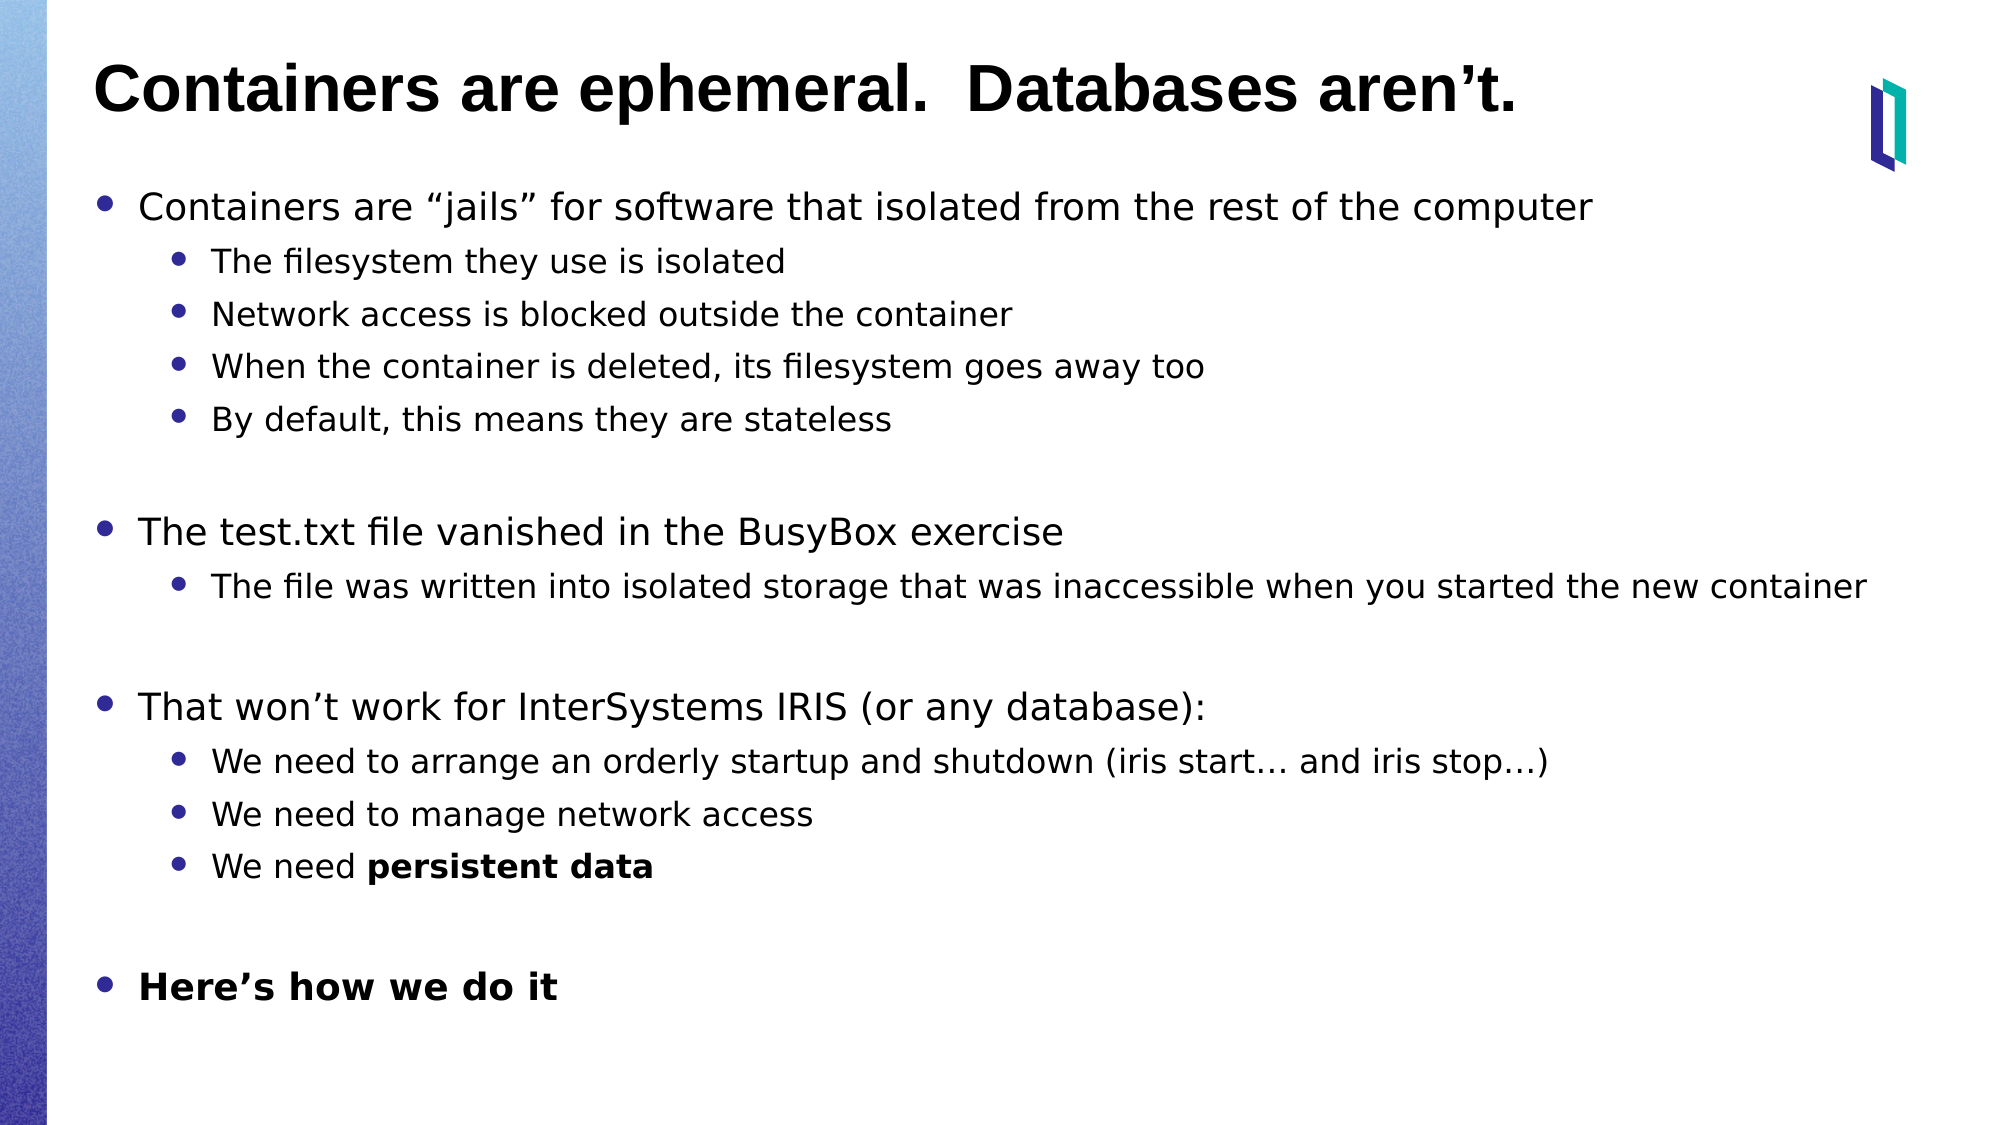

# Containers are ephemeral.  Databases aren’t.
Containers are “jails” for software that isolated from the rest of the computer
The filesystem they use is isolated
Network access is blocked outside the container
When the container is deleted, its filesystem goes away too
By default, this means they are stateless

The test.txt file vanished in the BusyBox exercise
The file was written into isolated storage that was inaccessible when you started the new container

That won’t work for InterSystems IRIS (or any database):
We need to arrange an orderly startup and shutdown (iris start… and iris stop…)
We need to manage network access
We need persistent data

Here’s how we do it